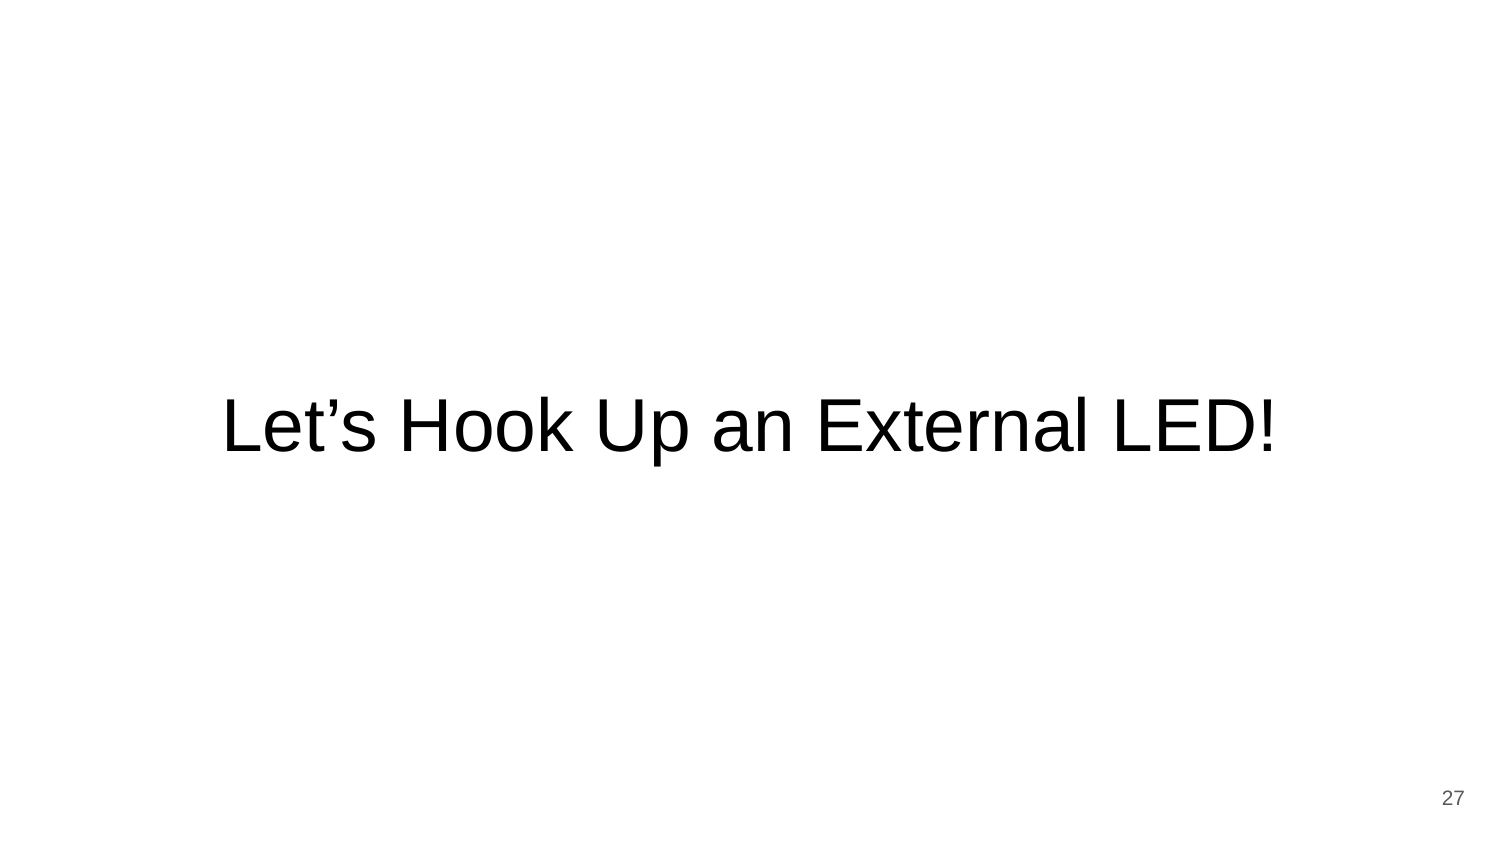

# Let’s Hook Up an External LED!
27